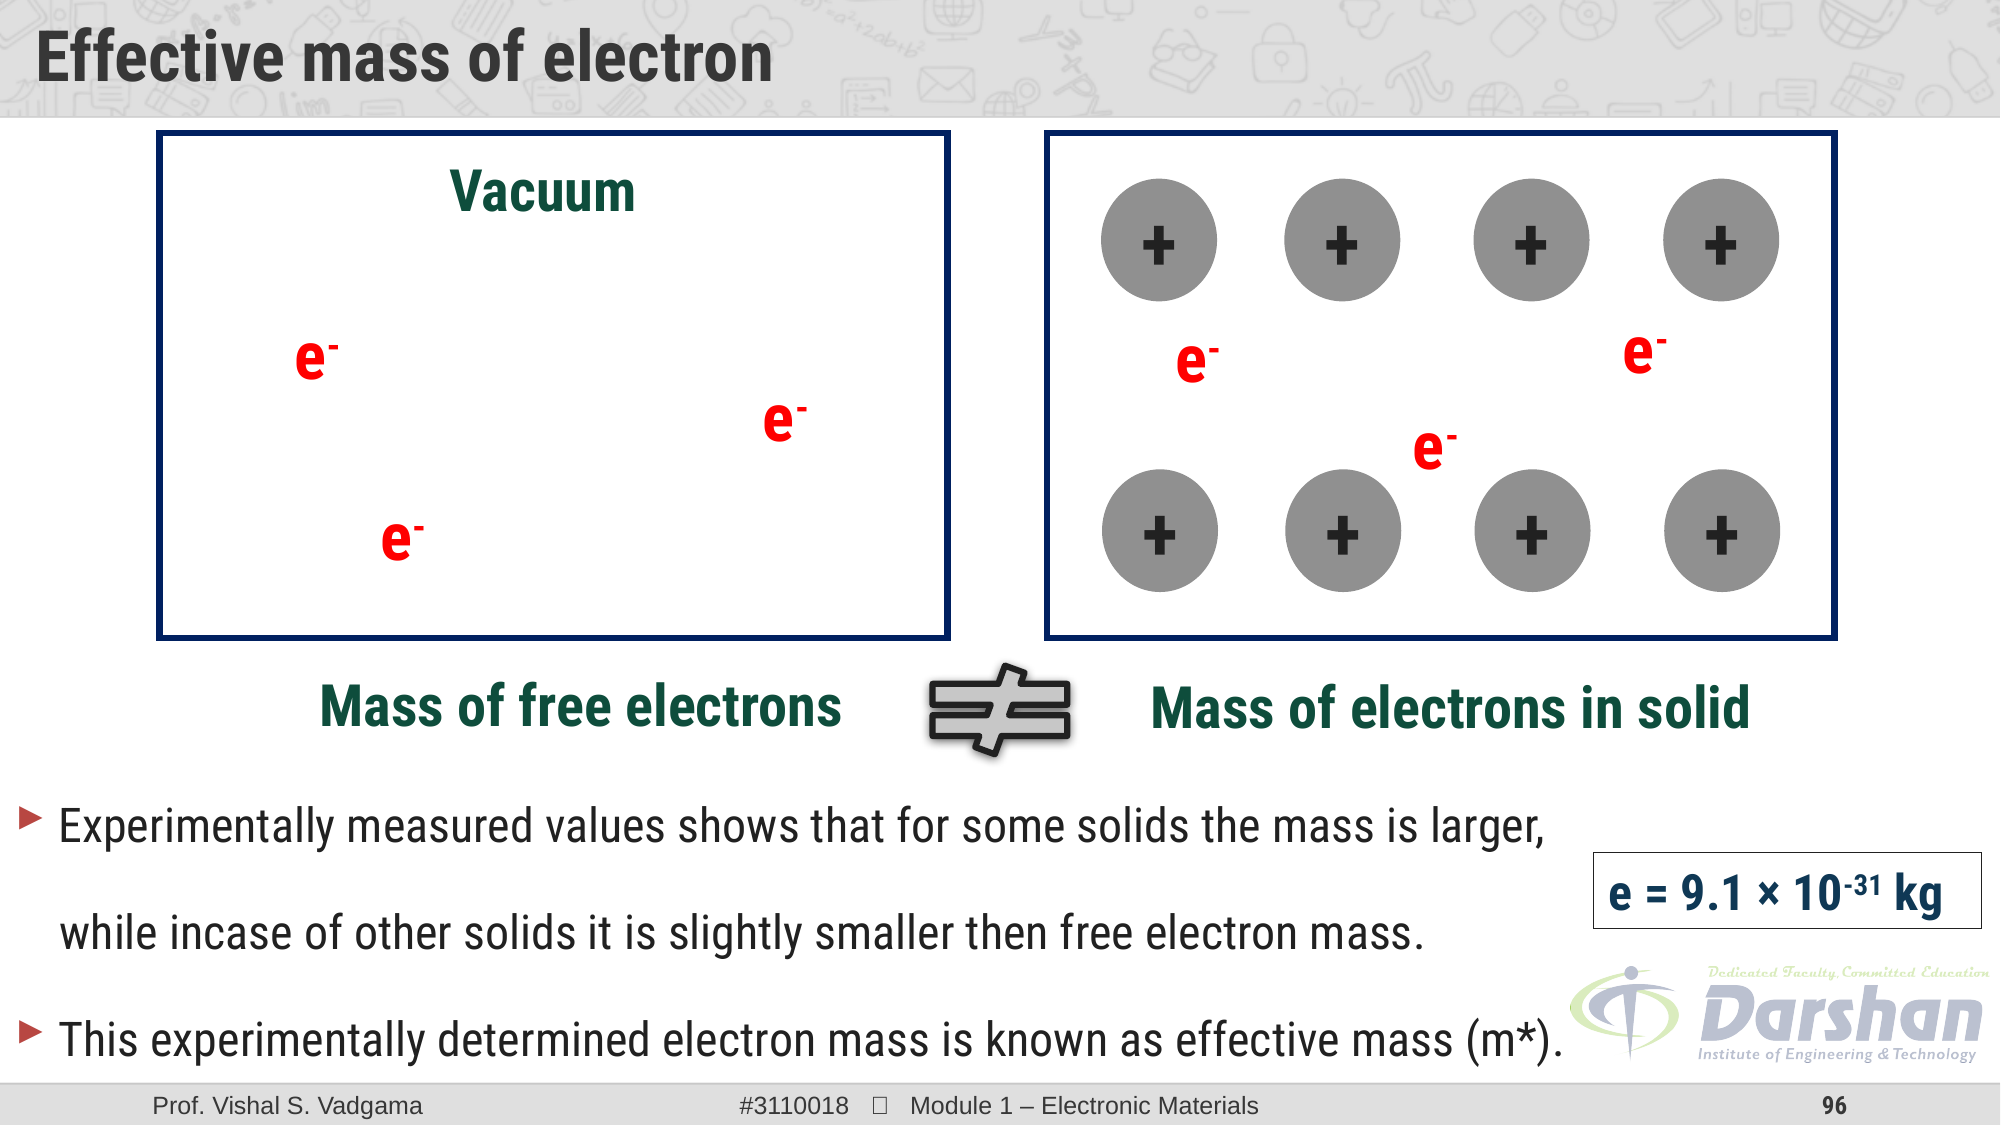

# Effective mass of electron

Vacuum
+
+
+
+
+
+
+
+
e-
e-
e-
e-
e-
e-
Mass of free electrons
Mass of electrons in solid

Experimentally measured values shows that for some solids the mass is larger,
while incase of other solids it is slightly smaller then free electron mass.
This experimentally determined electron mass is known as effective mass (m*).
e = 9.1 × 10-31 kg